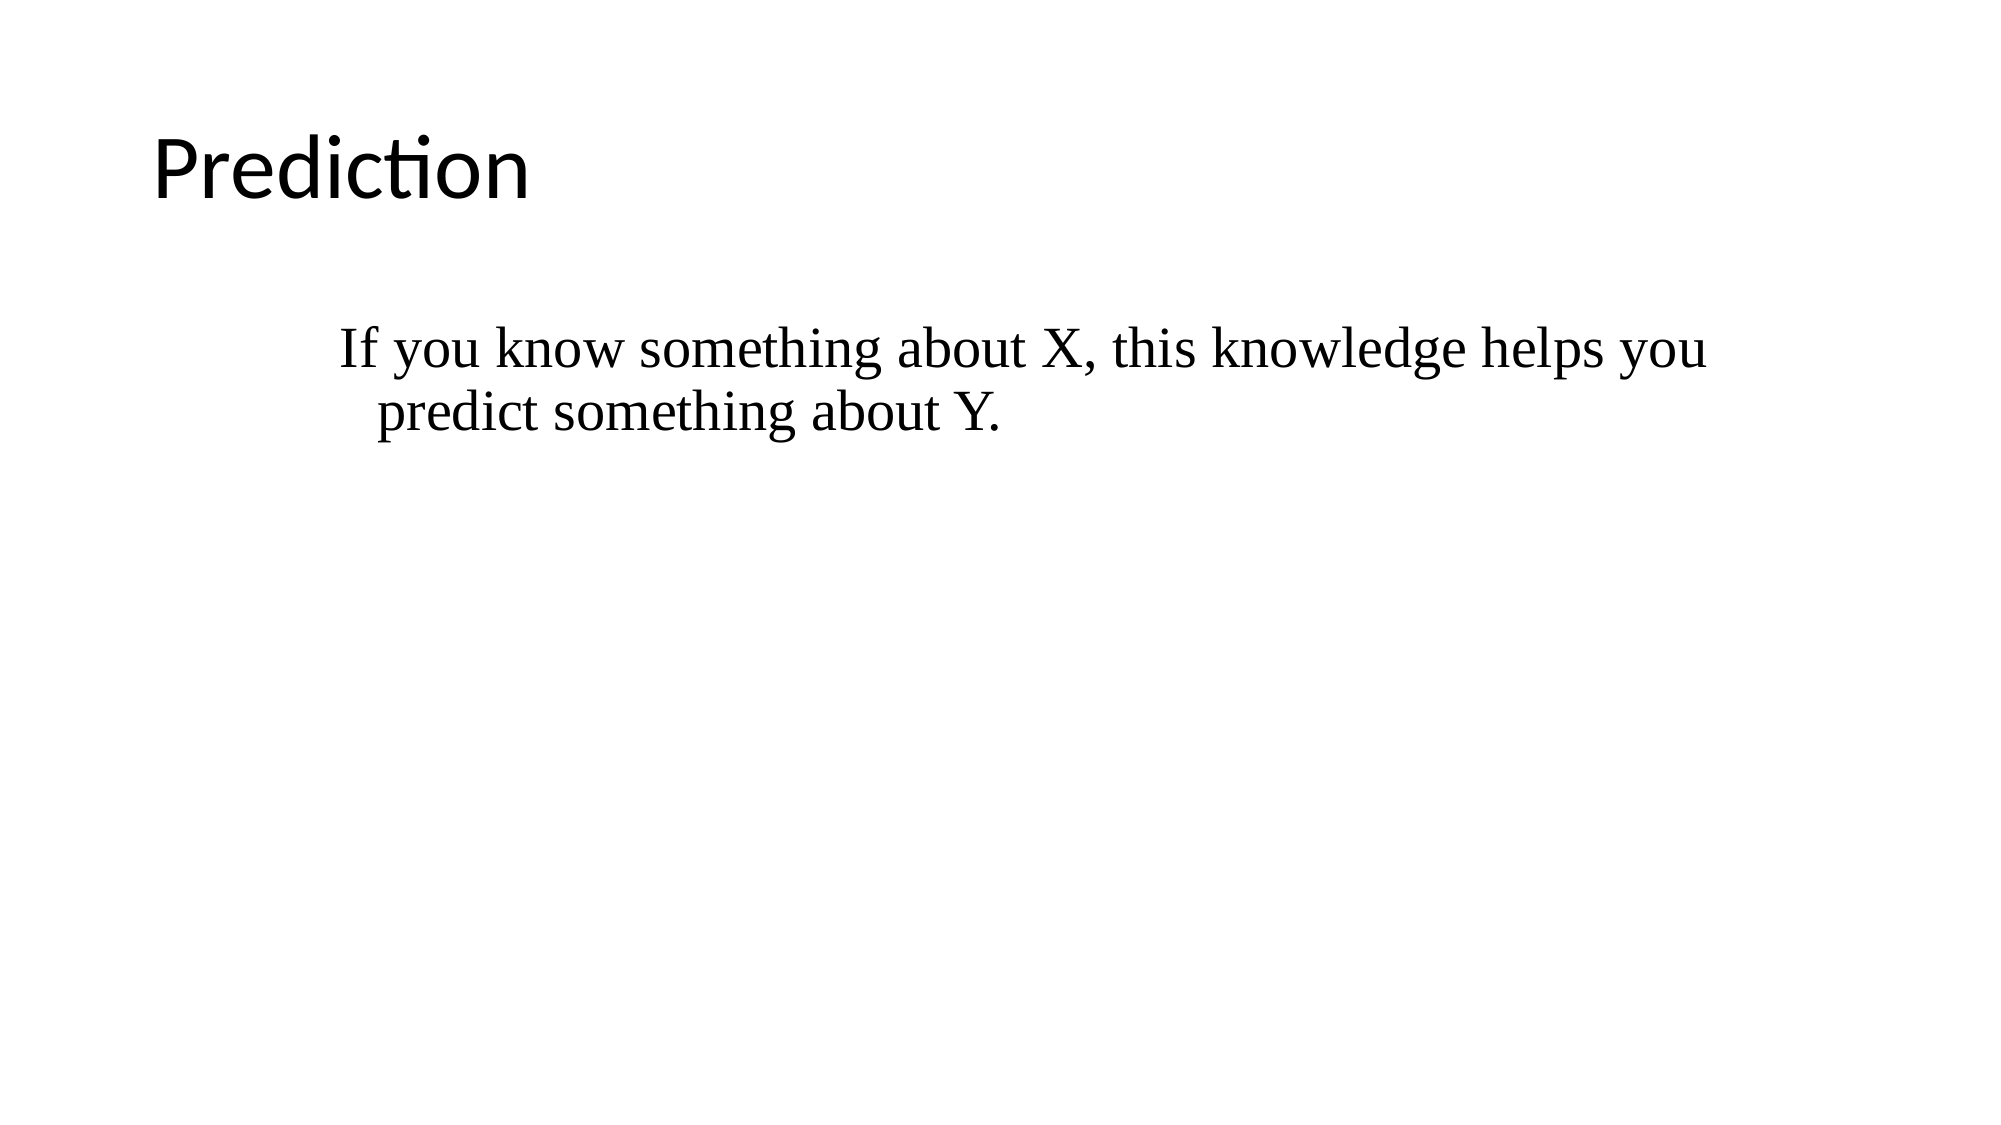

# Prediction
If you know something about X, this knowledge helps you predict something about Y.